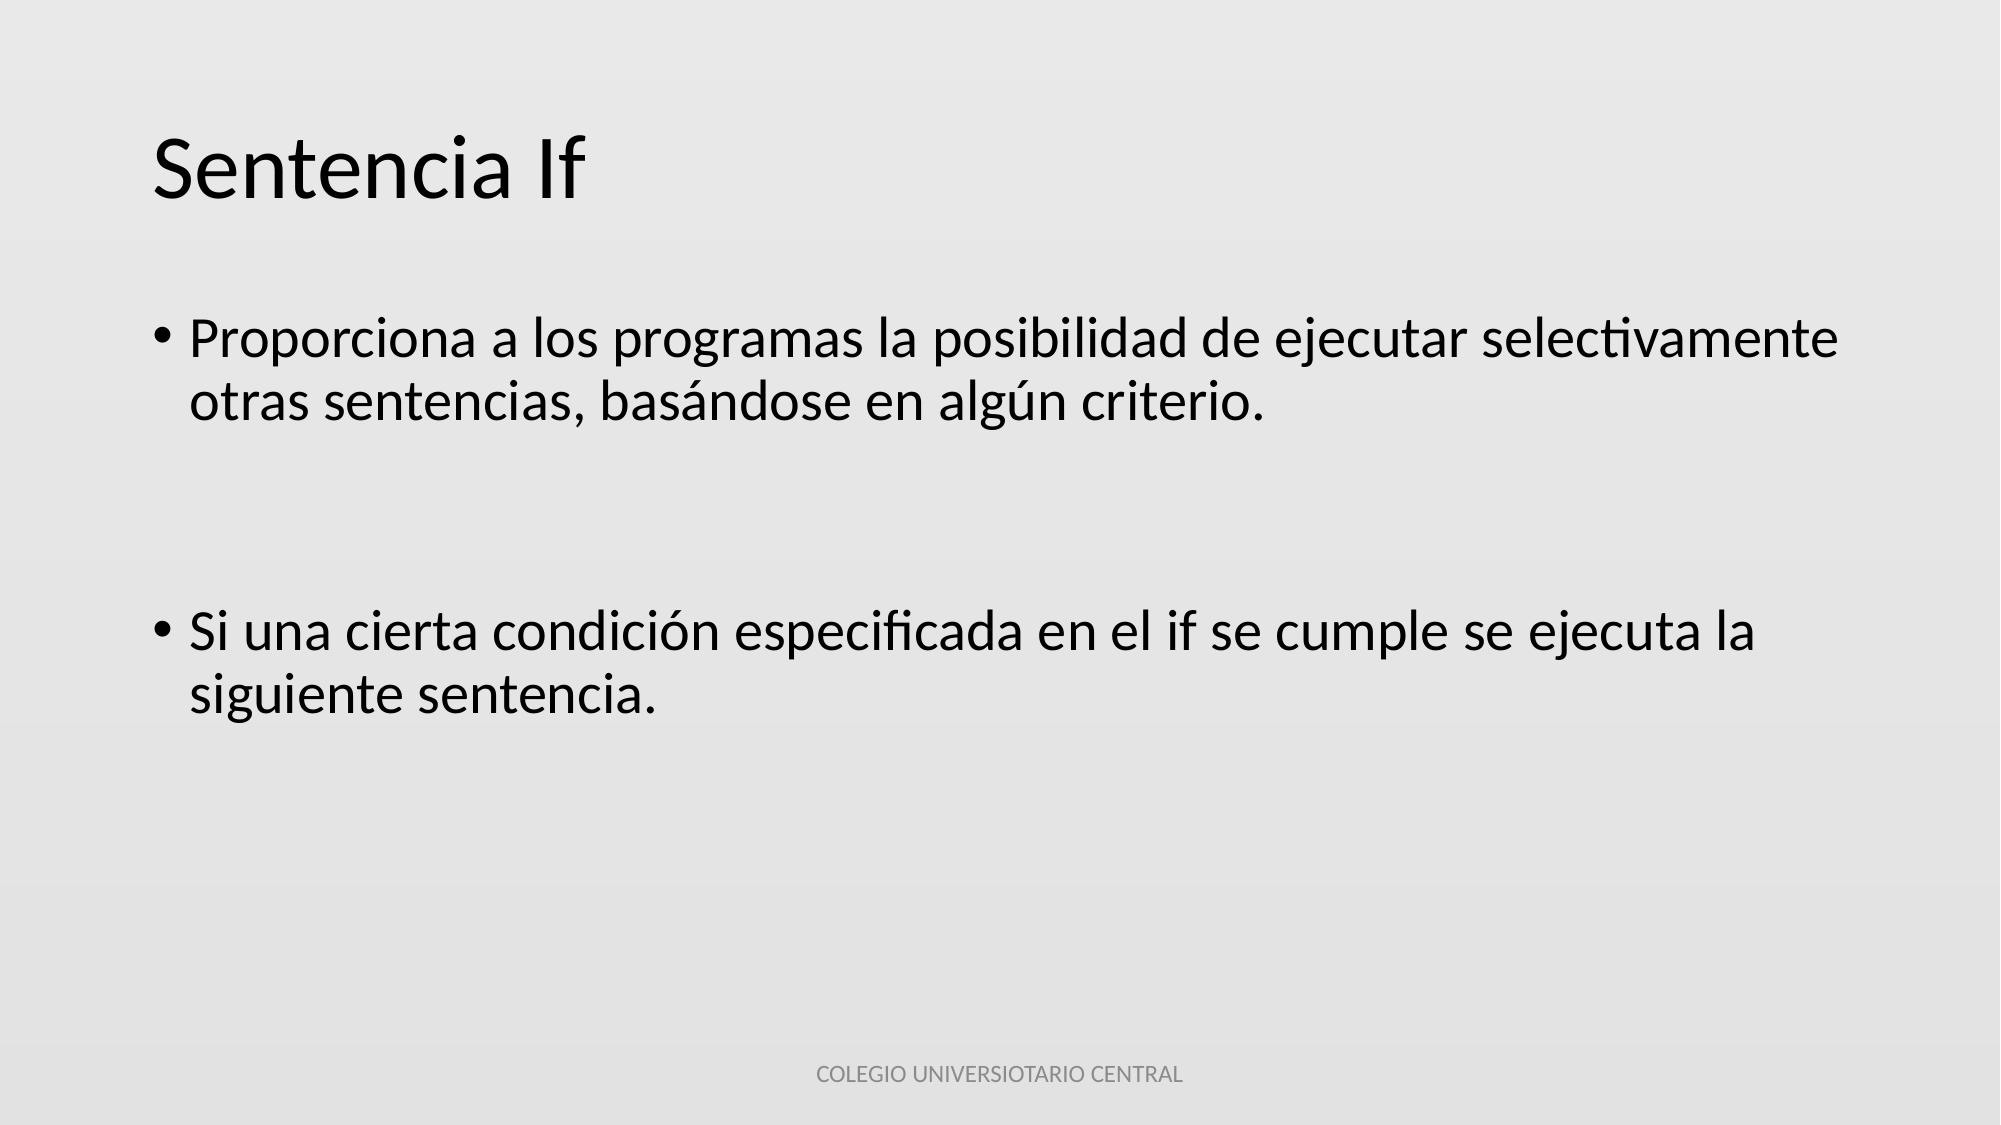

# Sentencia If
Proporciona a los programas la posibilidad de ejecutar selectivamente otras sentencias, basándose en algún criterio.

Si una cierta condición especificada en el if se cumple se ejecuta la siguiente sentencia.

COLEGIO UNIVERSIOTARIO CENTRAL